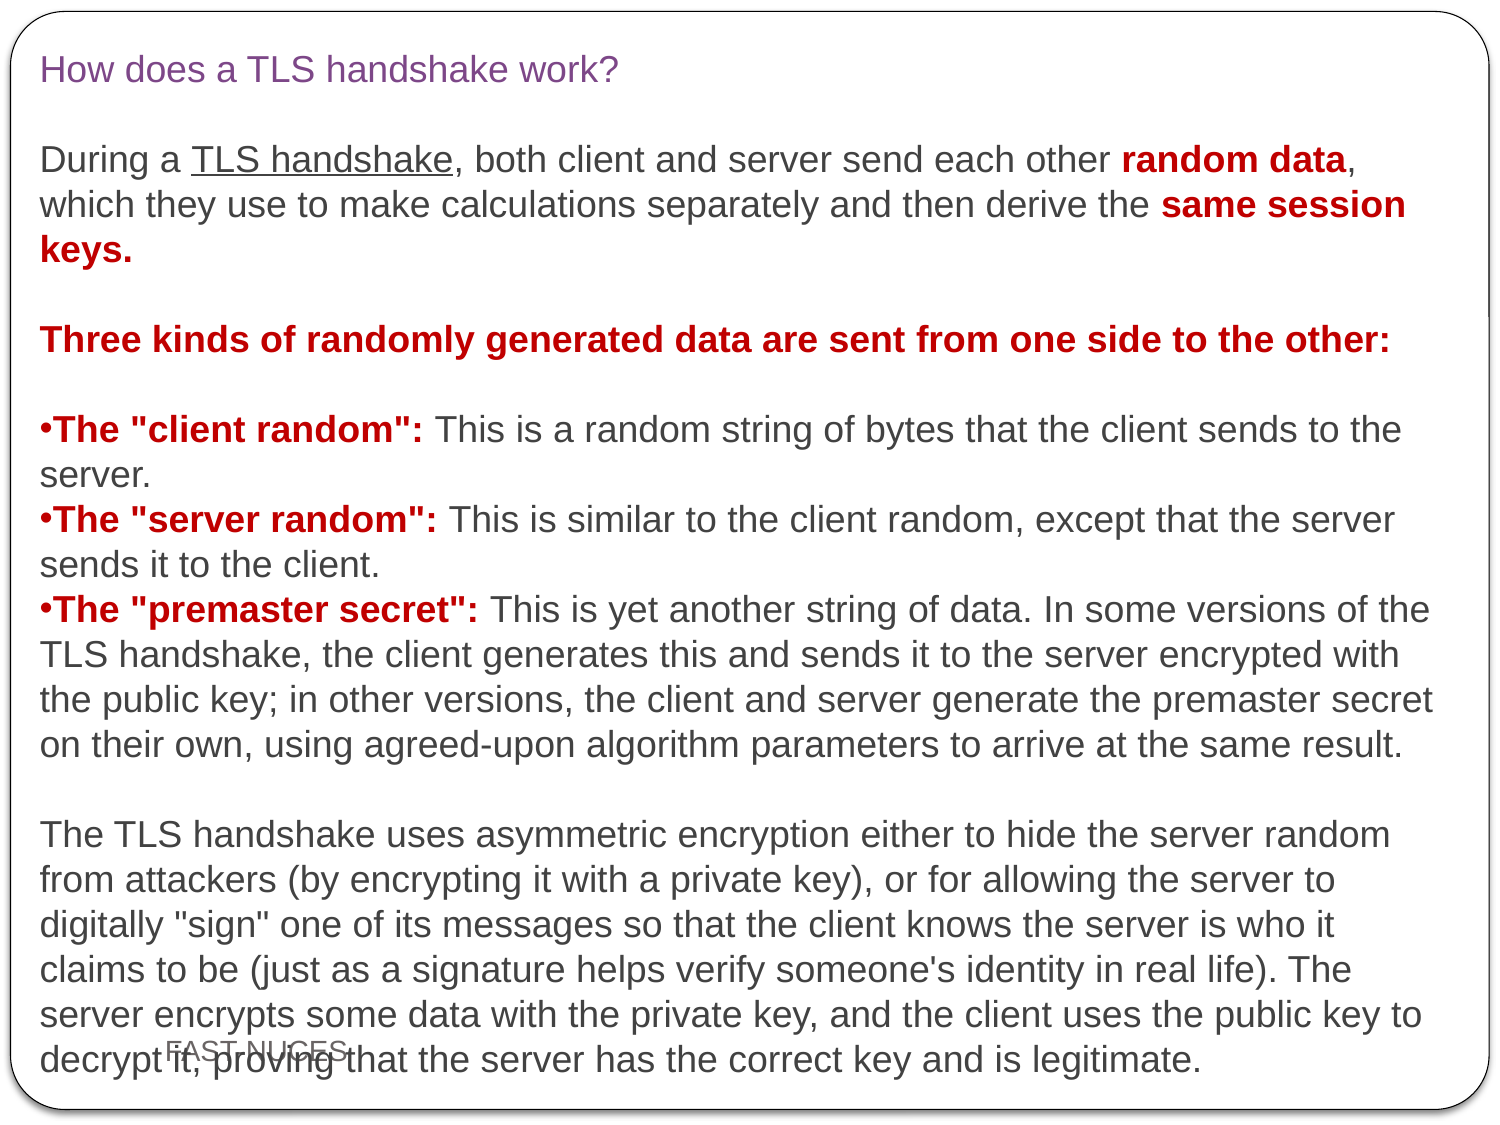

How does a TLS handshake work?

During a TLS handshake, both client and server send each other random data, which they use to make calculations separately and then derive the same session keys.

Three kinds of randomly generated data are sent from one side to the other:

The "client random": This is a random string of bytes that the client sends to the server.
The "server random": This is similar to the client random, except that the server sends it to the client.
The "premaster secret": This is yet another string of data. In some versions of the TLS handshake, the client generates this and sends it to the server encrypted with the public key; in other versions, the client and server generate the premaster secret on their own, using agreed-upon algorithm parameters to arrive at the same result.

The TLS handshake uses asymmetric encryption either to hide the server random from attackers (by encrypting it with a private key), or for allowing the server to digitally "sign" one of its messages so that the client knows the server is who it claims to be (just as a signature helps verify someone's identity in real life). The server encrypts some data with the private key, and the client uses the public key to decrypt it, proving that the server has the correct key and is legitimate.
FAST-NUCES